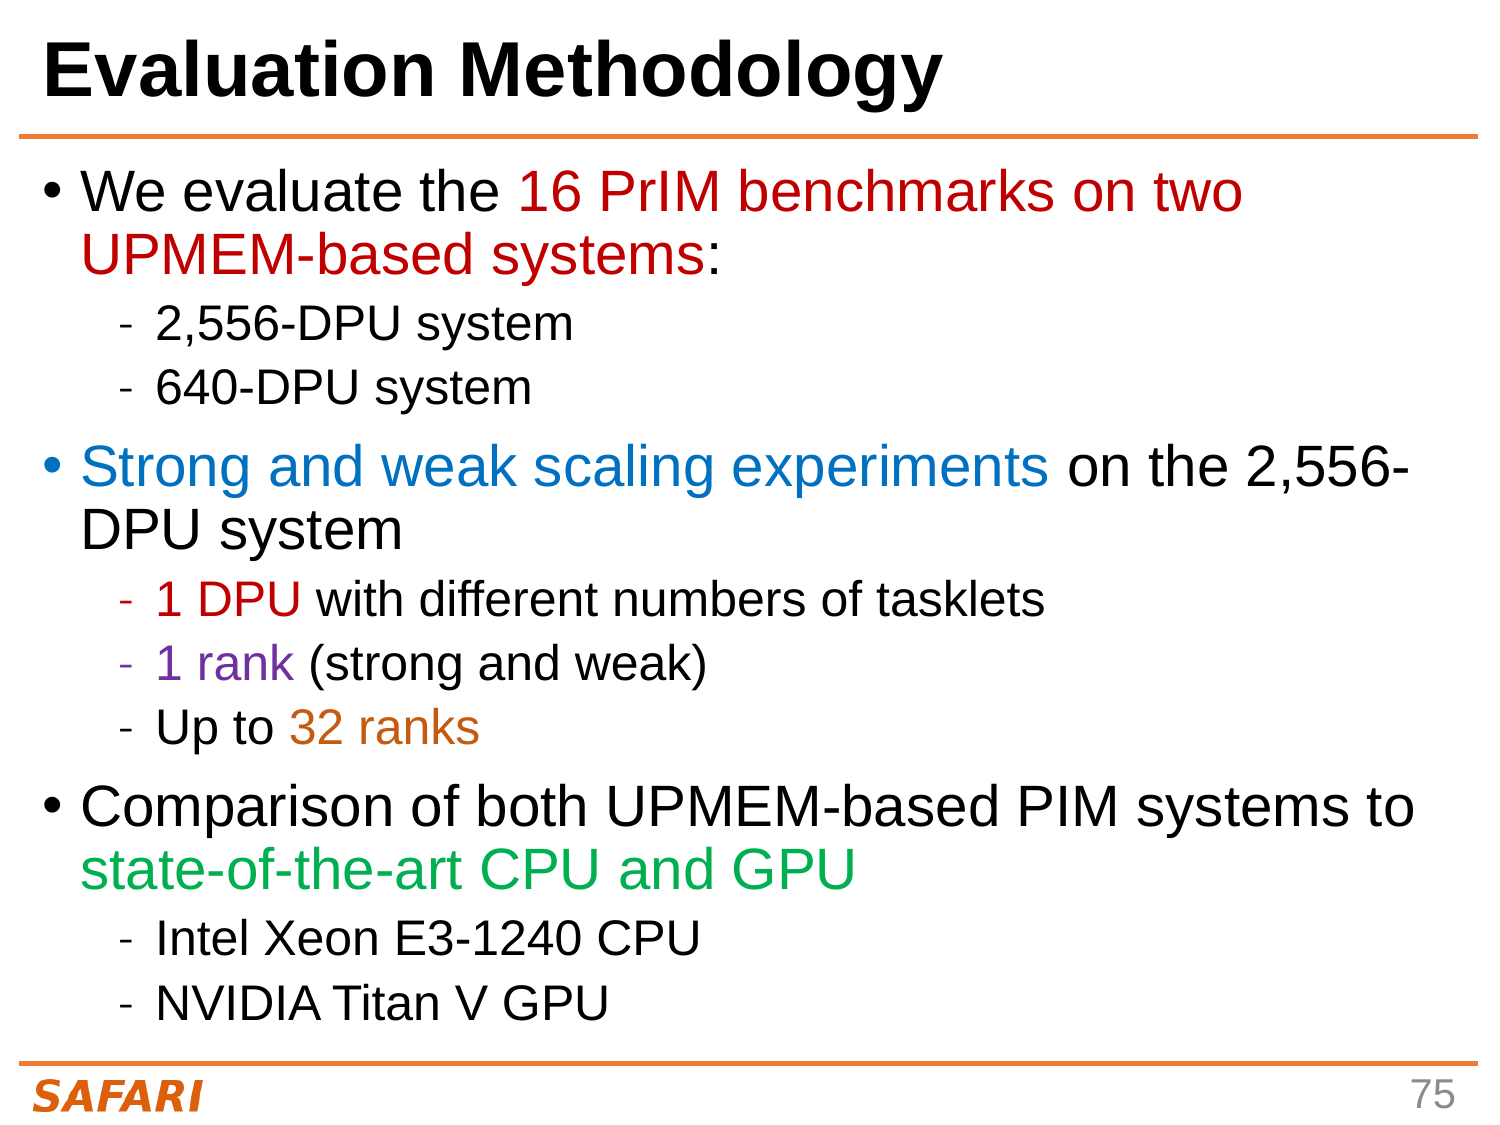

# Evaluation Methodology
We evaluate the 16 PrIM benchmarks on two UPMEM-based systems:
2,556-DPU system
640-DPU system
Strong and weak scaling experiments on the 2,556-DPU system
1 DPU with different numbers of tasklets
1 rank (strong and weak)
Up to 32 ranks
Comparison of both UPMEM-based PIM systems to state-of-the-art CPU and GPU
Intel Xeon E3-1240 CPU
NVIDIA Titan V GPU